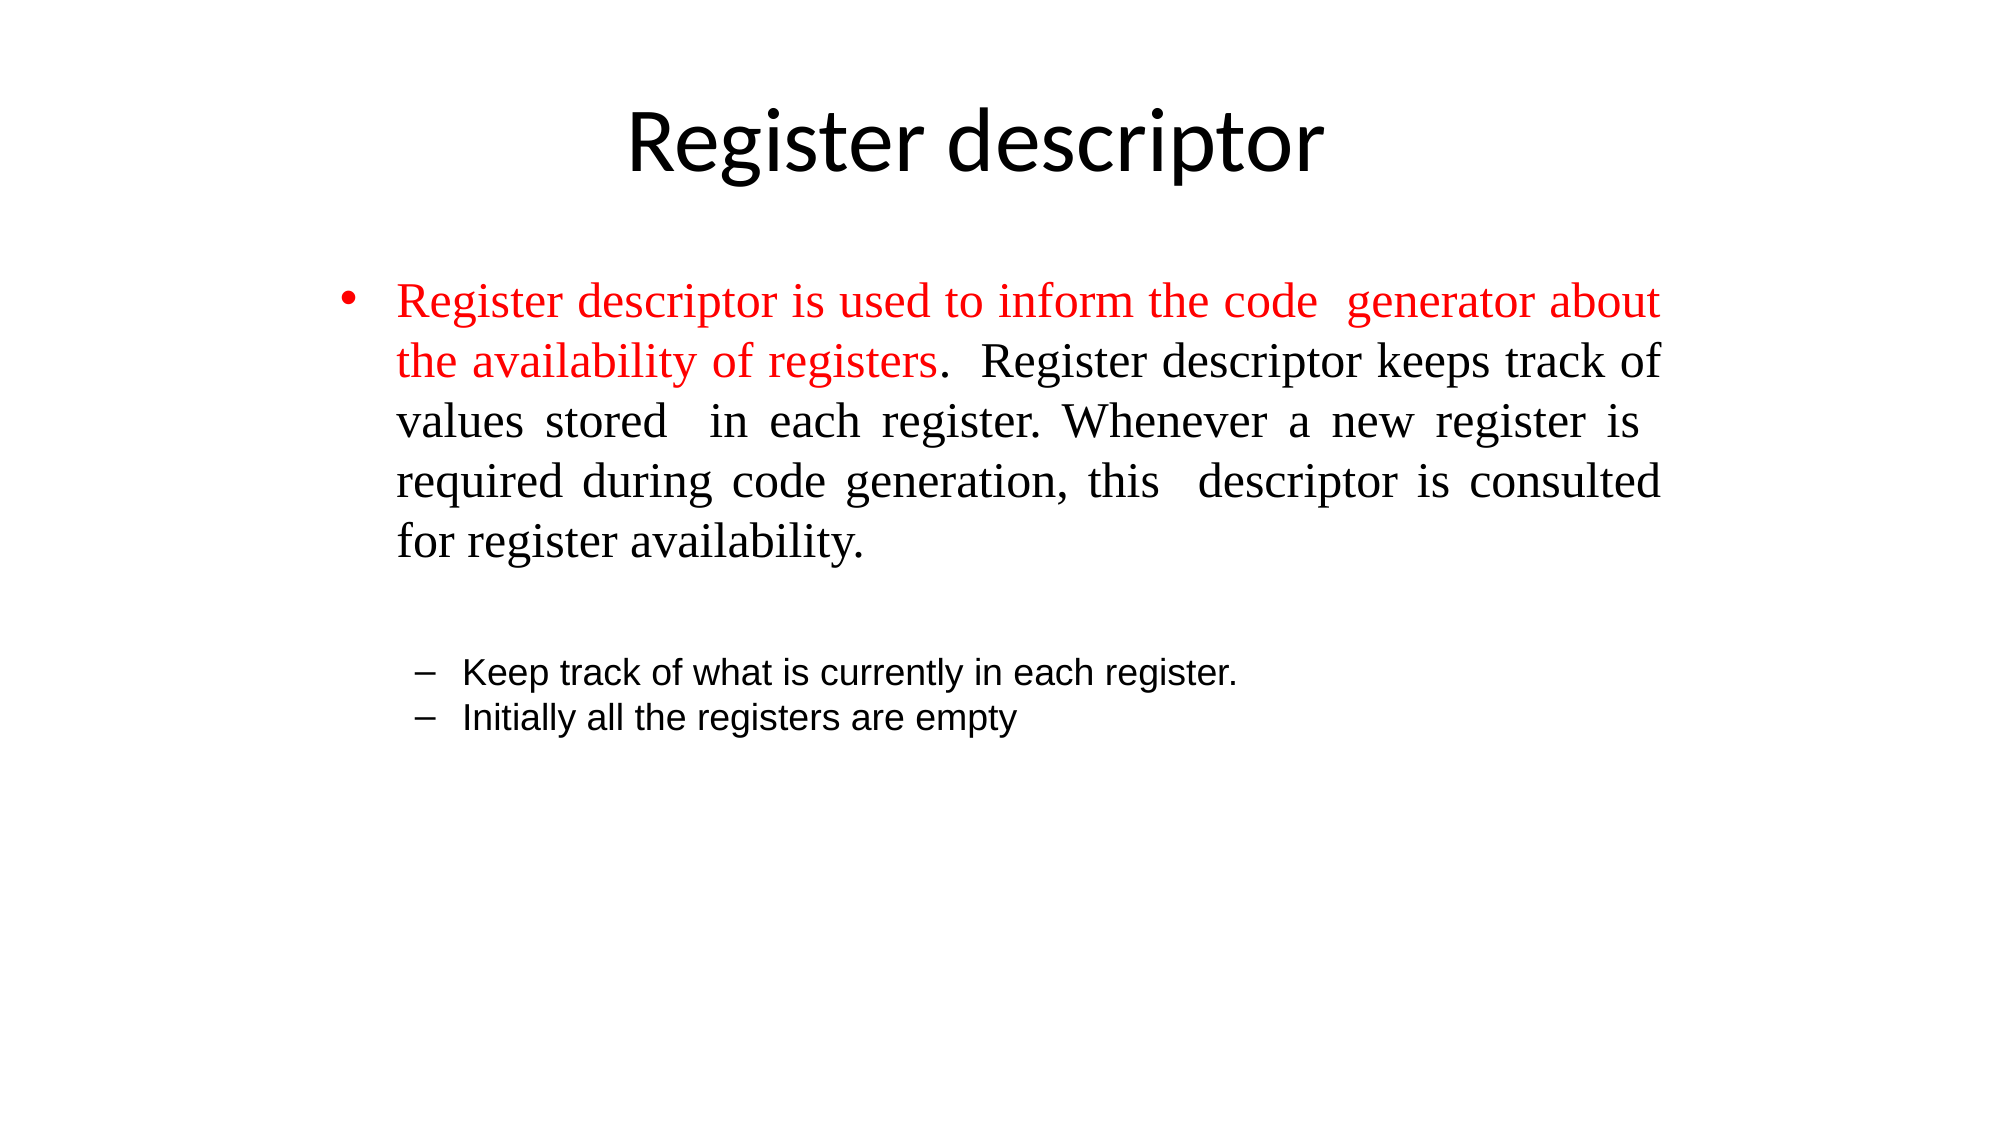

# Register descriptor
Register descriptor is used to inform the code  generator about the availability of registers.  Register descriptor keeps track of values stored  in each register. Whenever a new register is  required during code generation, this  descriptor is consulted for register availability.

Keep track of what is currently in each register.
Initially all the registers are empty